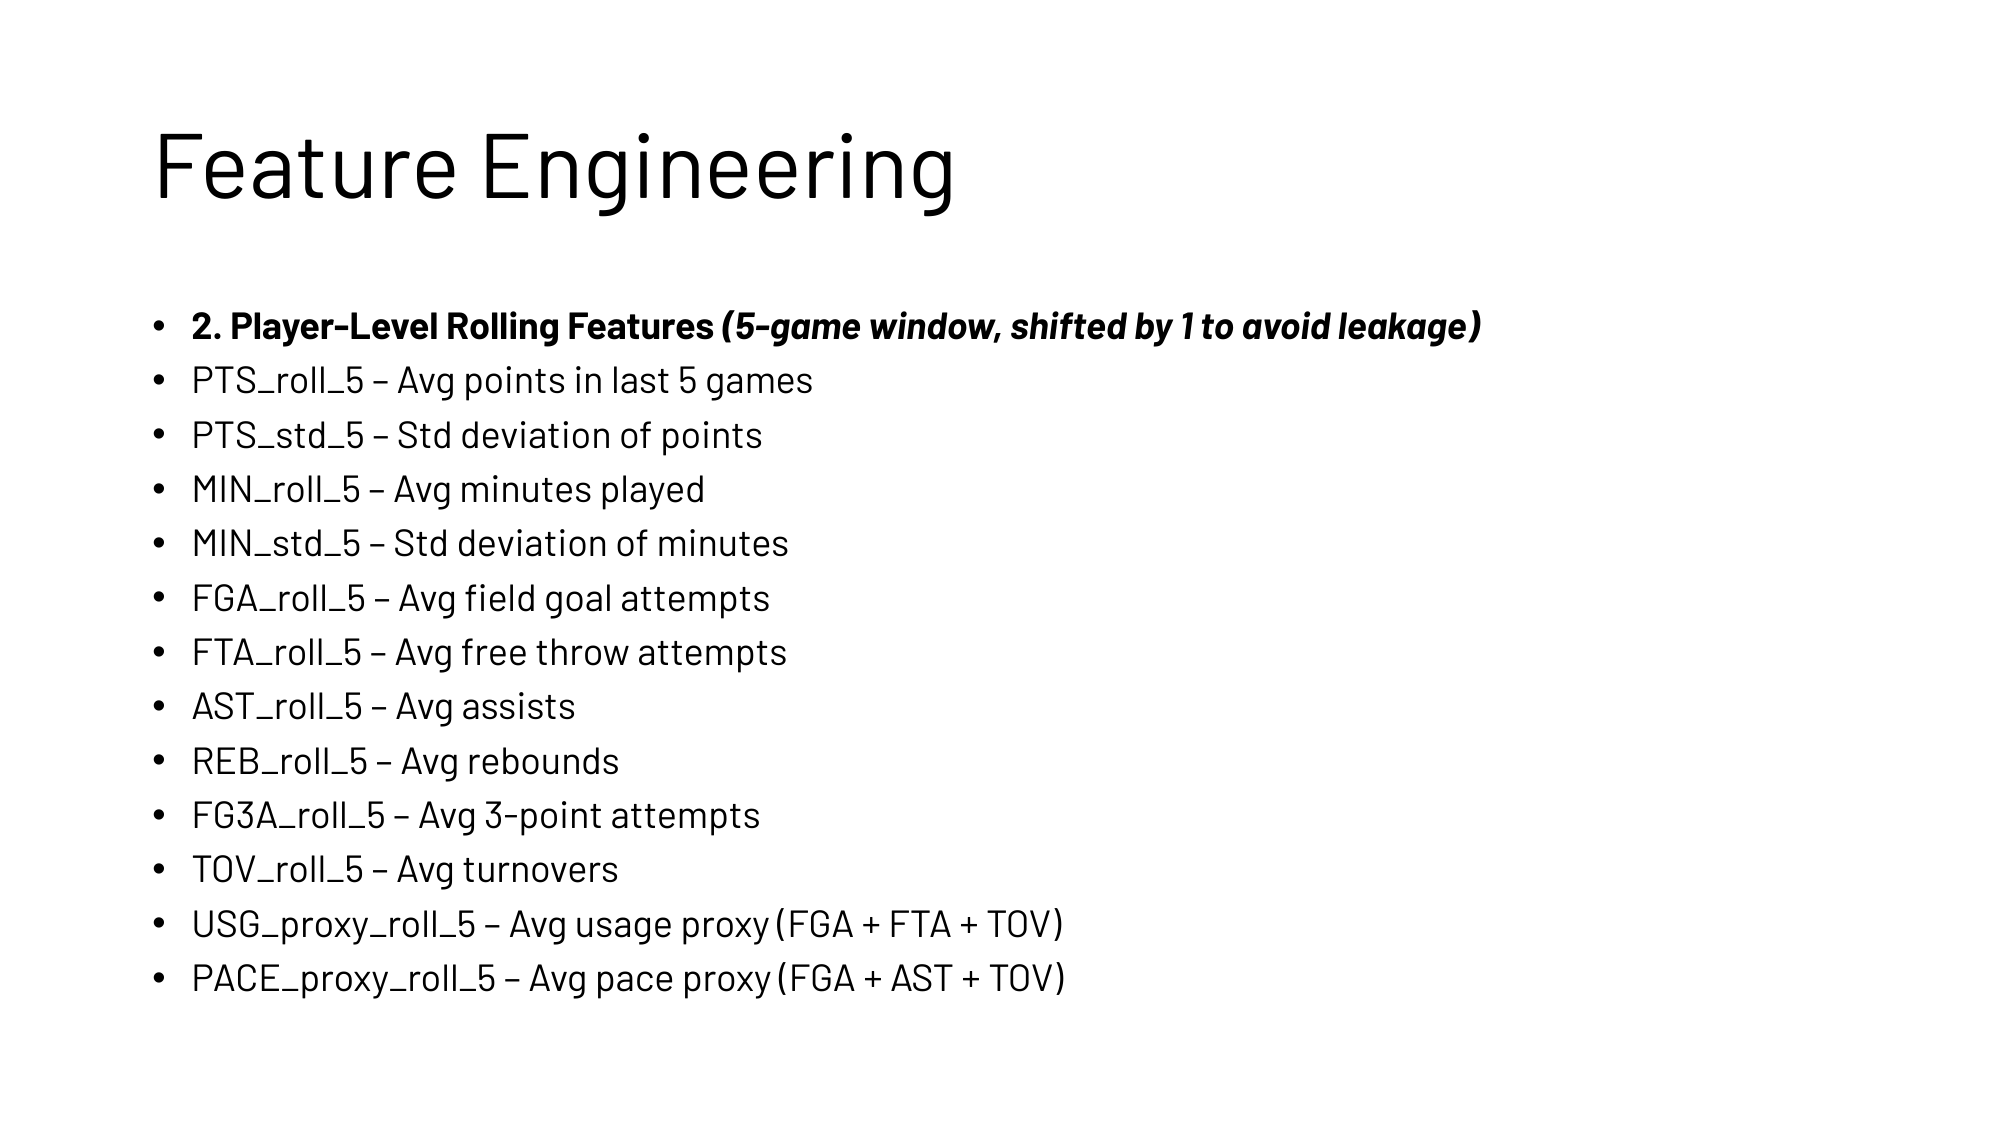

# Feature Engineering
2. Player-Level Rolling Features (5-game window, shifted by 1 to avoid leakage)
PTS_roll_5 – Avg points in last 5 games
PTS_std_5 – Std deviation of points
MIN_roll_5 – Avg minutes played
MIN_std_5 – Std deviation of minutes
FGA_roll_5 – Avg field goal attempts
FTA_roll_5 – Avg free throw attempts
AST_roll_5 – Avg assists
REB_roll_5 – Avg rebounds
FG3A_roll_5 – Avg 3-point attempts
TOV_roll_5 – Avg turnovers
USG_proxy_roll_5 – Avg usage proxy (FGA + FTA + TOV)
PACE_proxy_roll_5 – Avg pace proxy (FGA + AST + TOV)